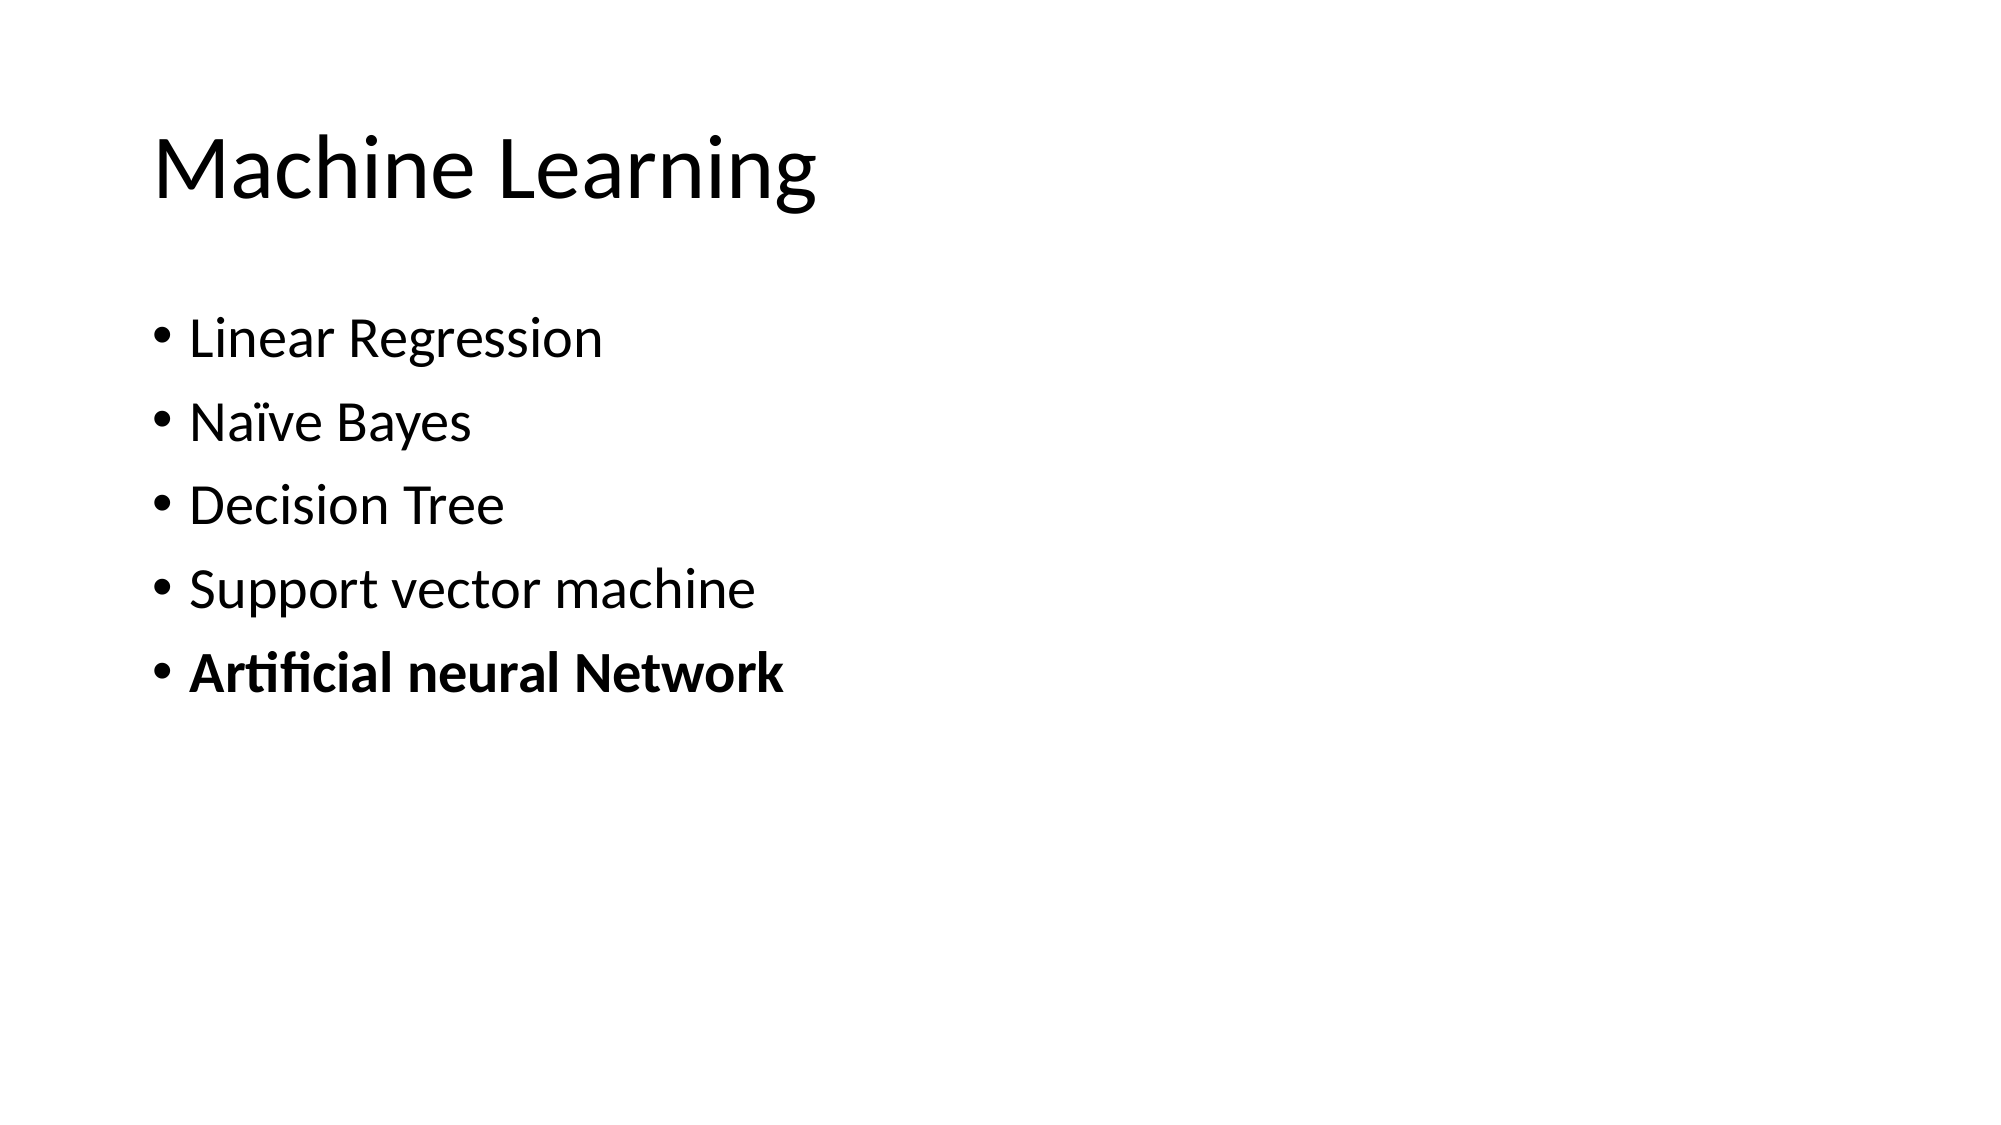

# Machine Learning
Linear Regression
Naïve Bayes
Decision Tree
Support vector machine
Artificial neural Network